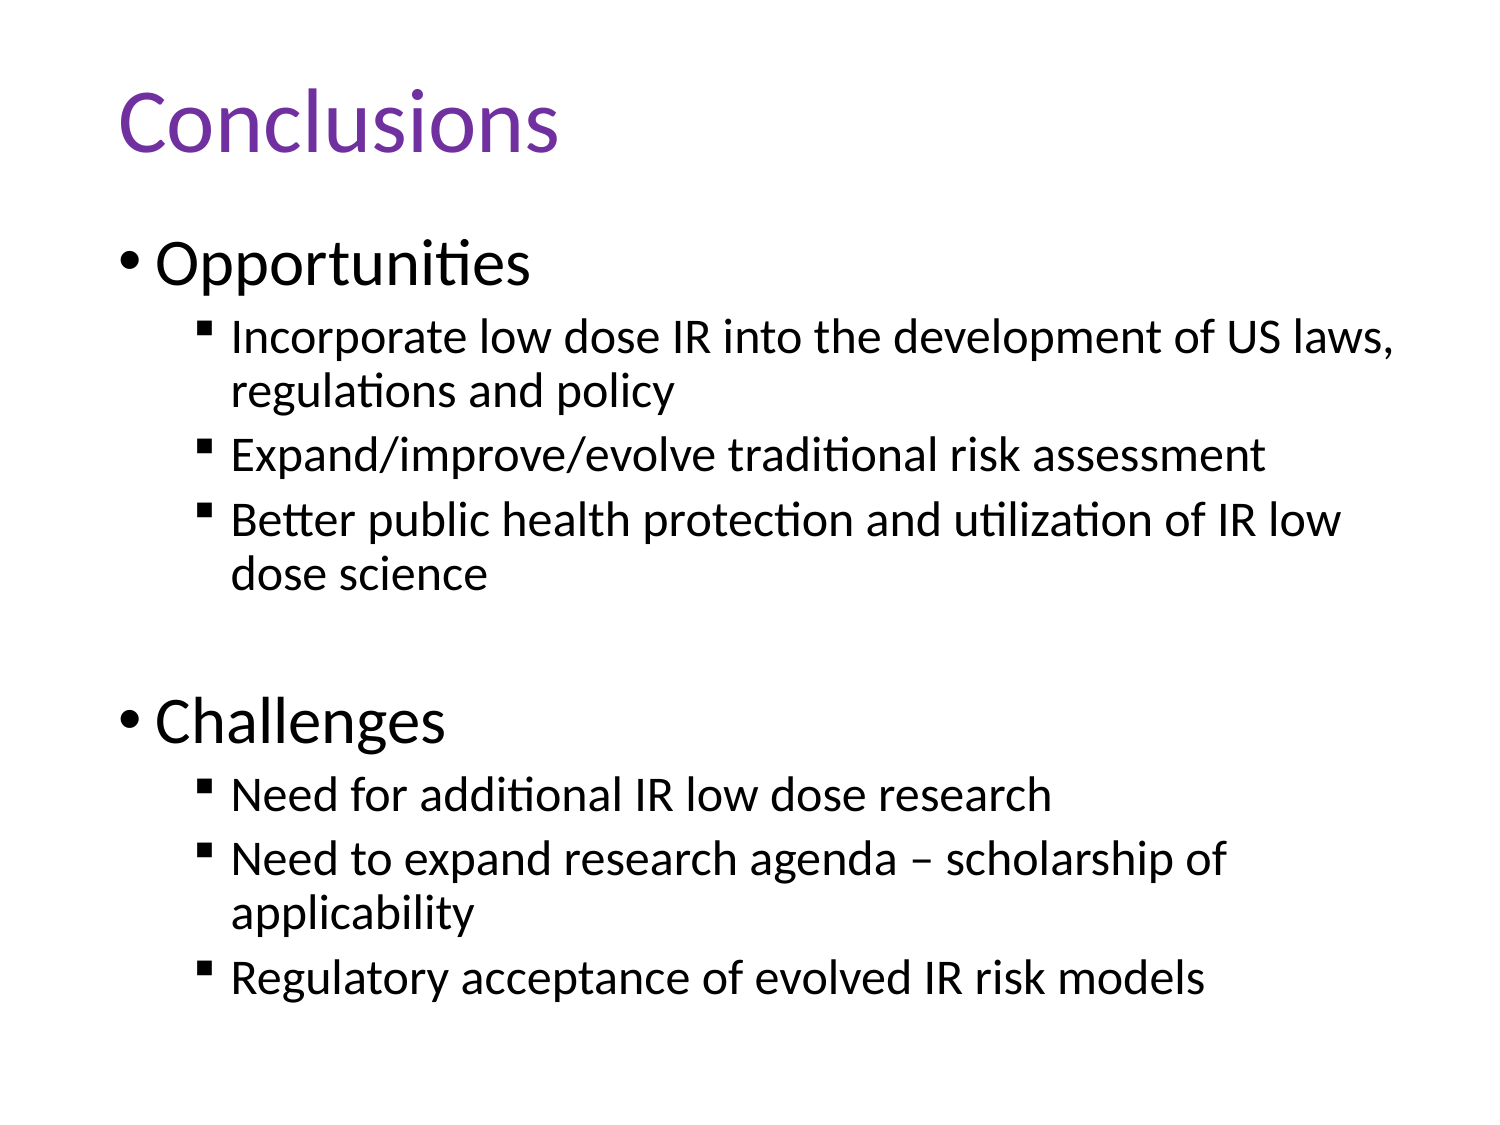

# Conclusions
Opportunities
Incorporate low dose IR into the development of US laws, regulations and policy
Expand/improve/evolve traditional risk assessment
Better public health protection and utilization of IR low dose science

Challenges
Need for additional IR low dose research
Need to expand research agenda – scholarship of applicability
Regulatory acceptance of evolved IR risk models